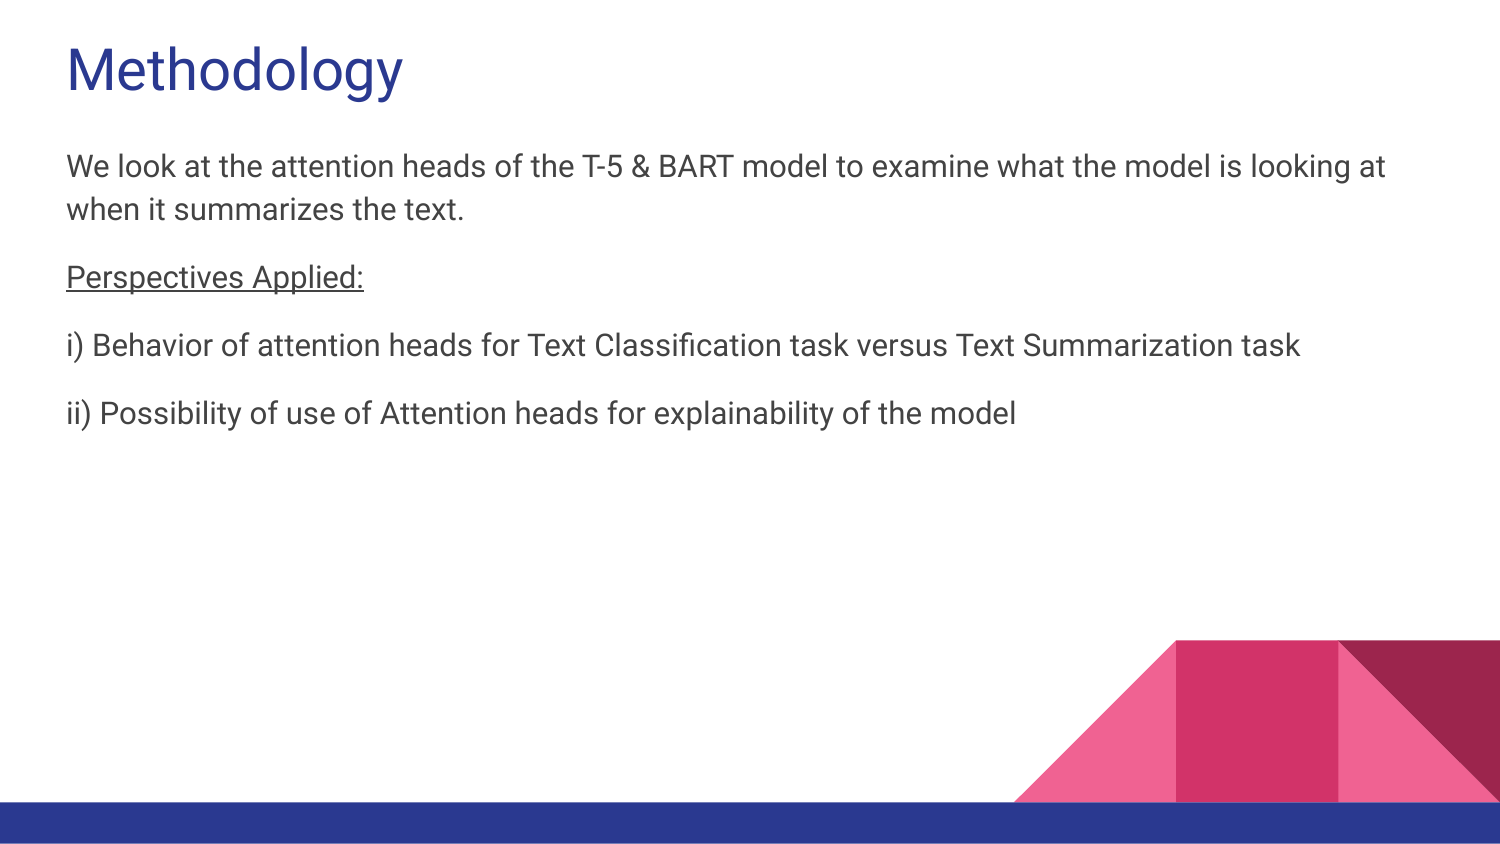

# Methodology
We look at the attention heads of the T-5 & BART model to examine what the model is looking at when it summarizes the text.
Perspectives Applied:
i) Behavior of attention heads for Text Classification task versus Text Summarization task
ii) Possibility of use of Attention heads for explainability of the model